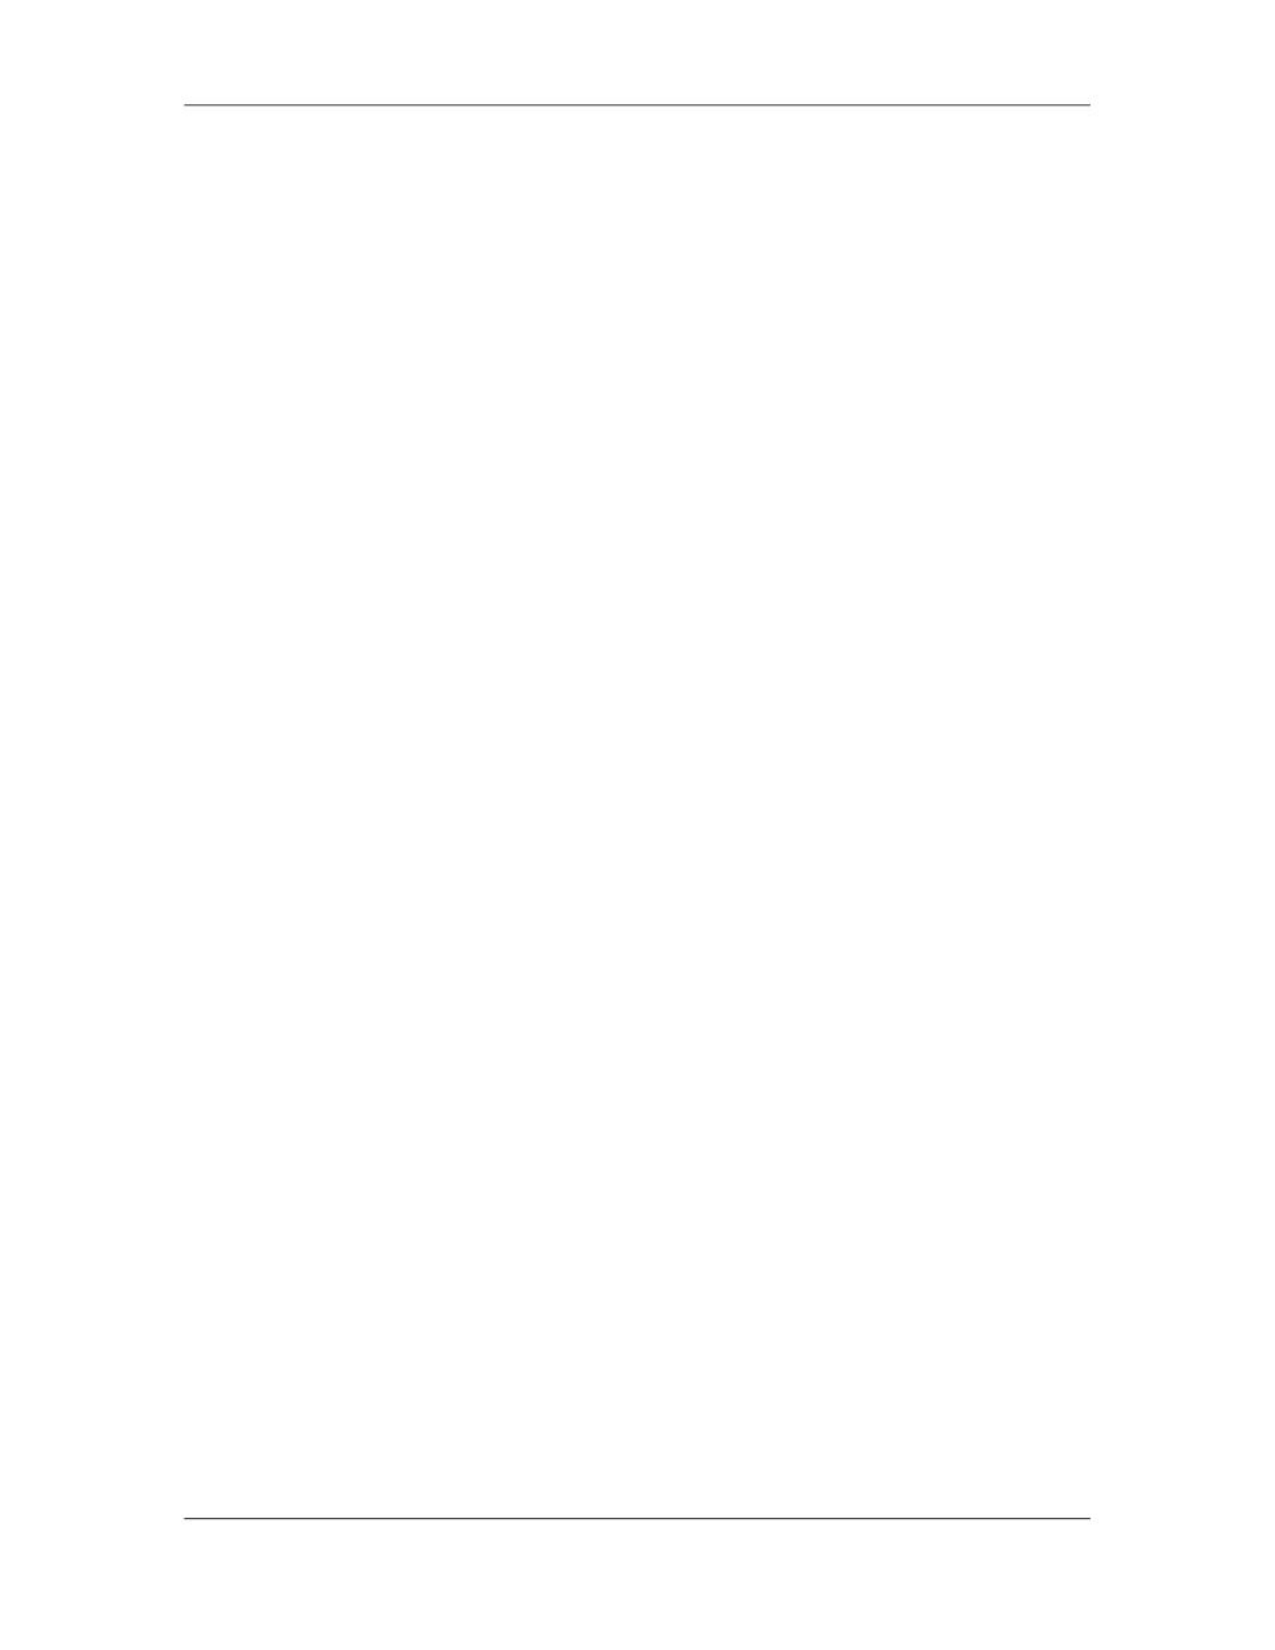

Software Project Management (CS615)

																																																																																																									•										The ability to control software quality is directly linked to the quality of the
																																																																																																																								software requirements specification. Quality control requires the unambiguous

																																																																																																																								specification of as many of the required characteristics of the software product
																																																																																																																								as possible.

																																																																																						                                                                                                                                 369

																																																																																																																																																																																						© Copyright Virtual University of Pakistan